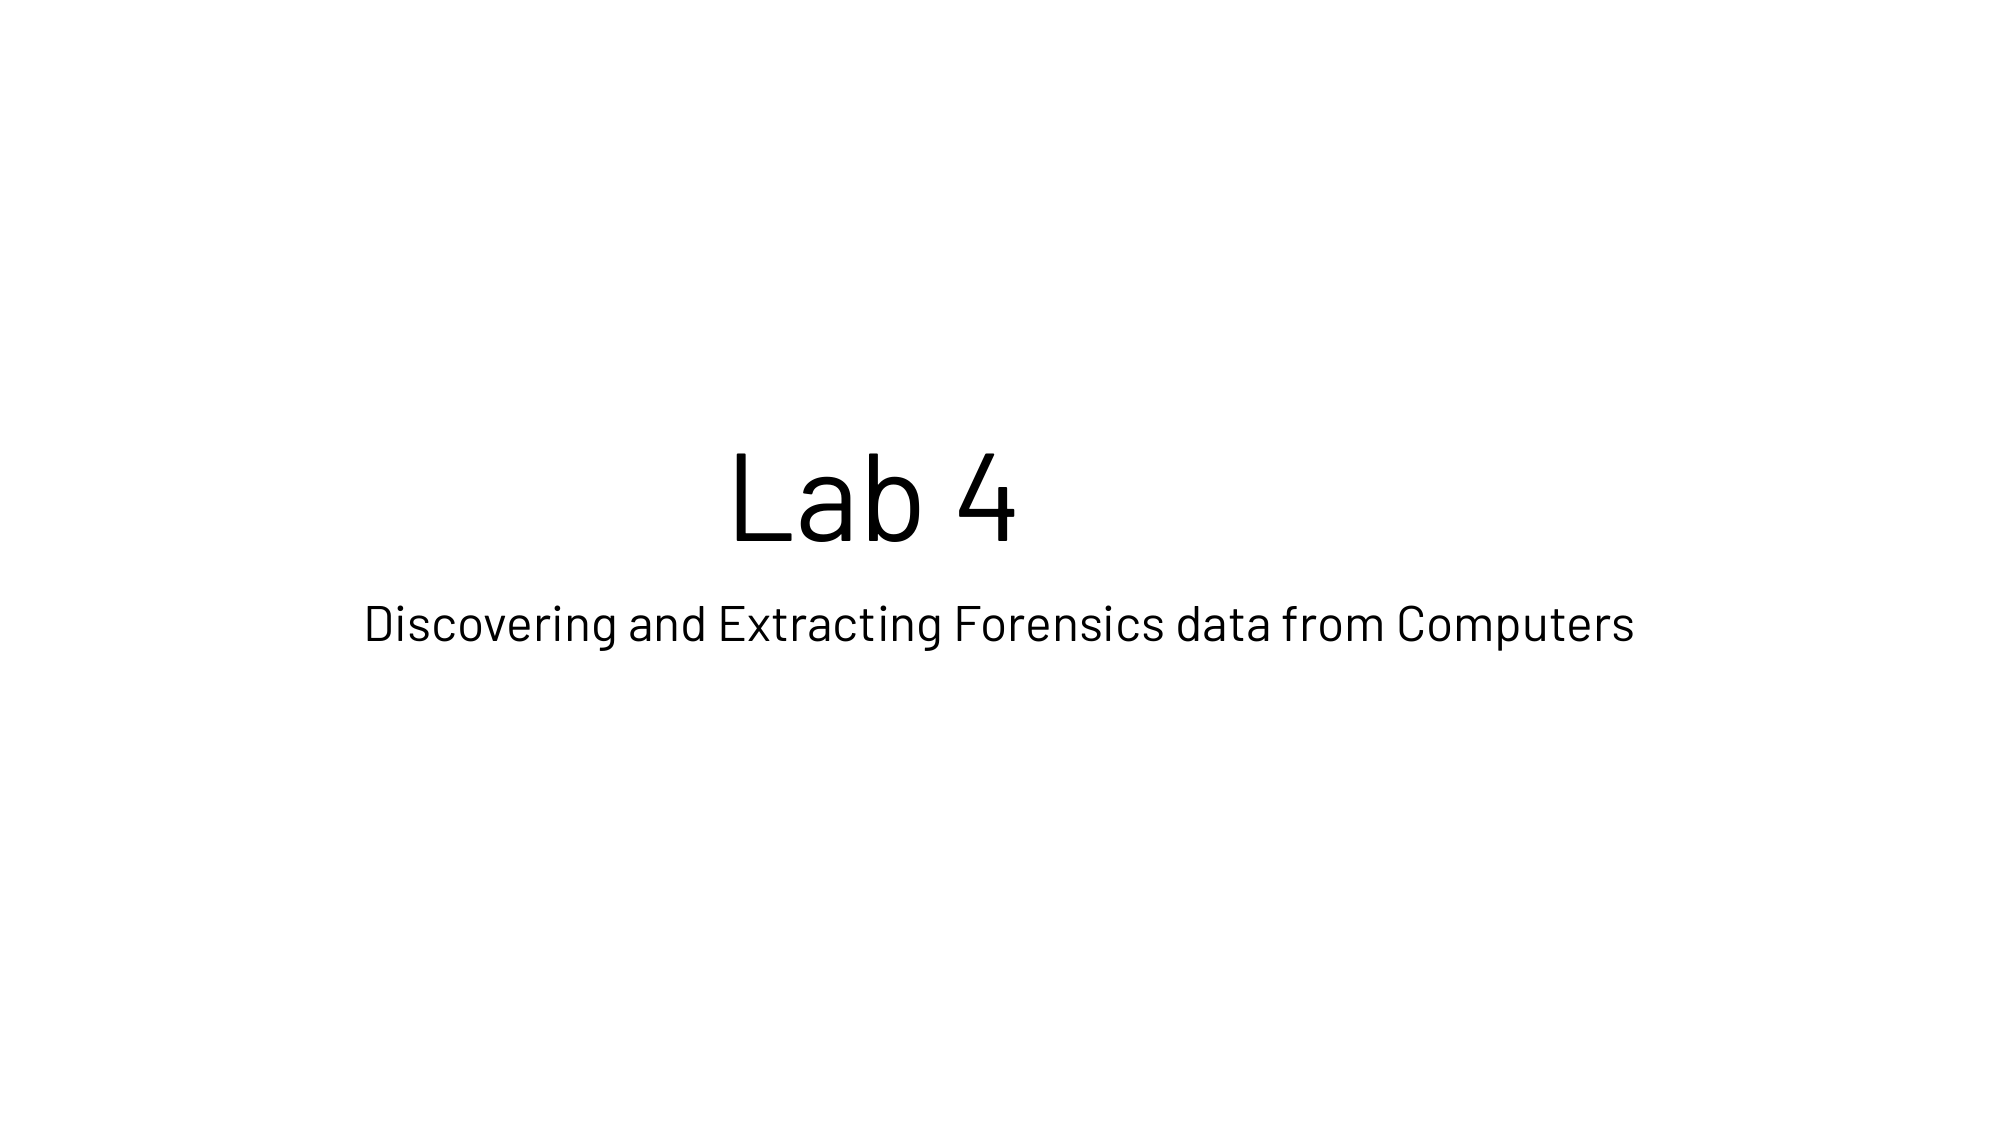

# Lab 4
Discovering and Extracting Forensics data from Computers